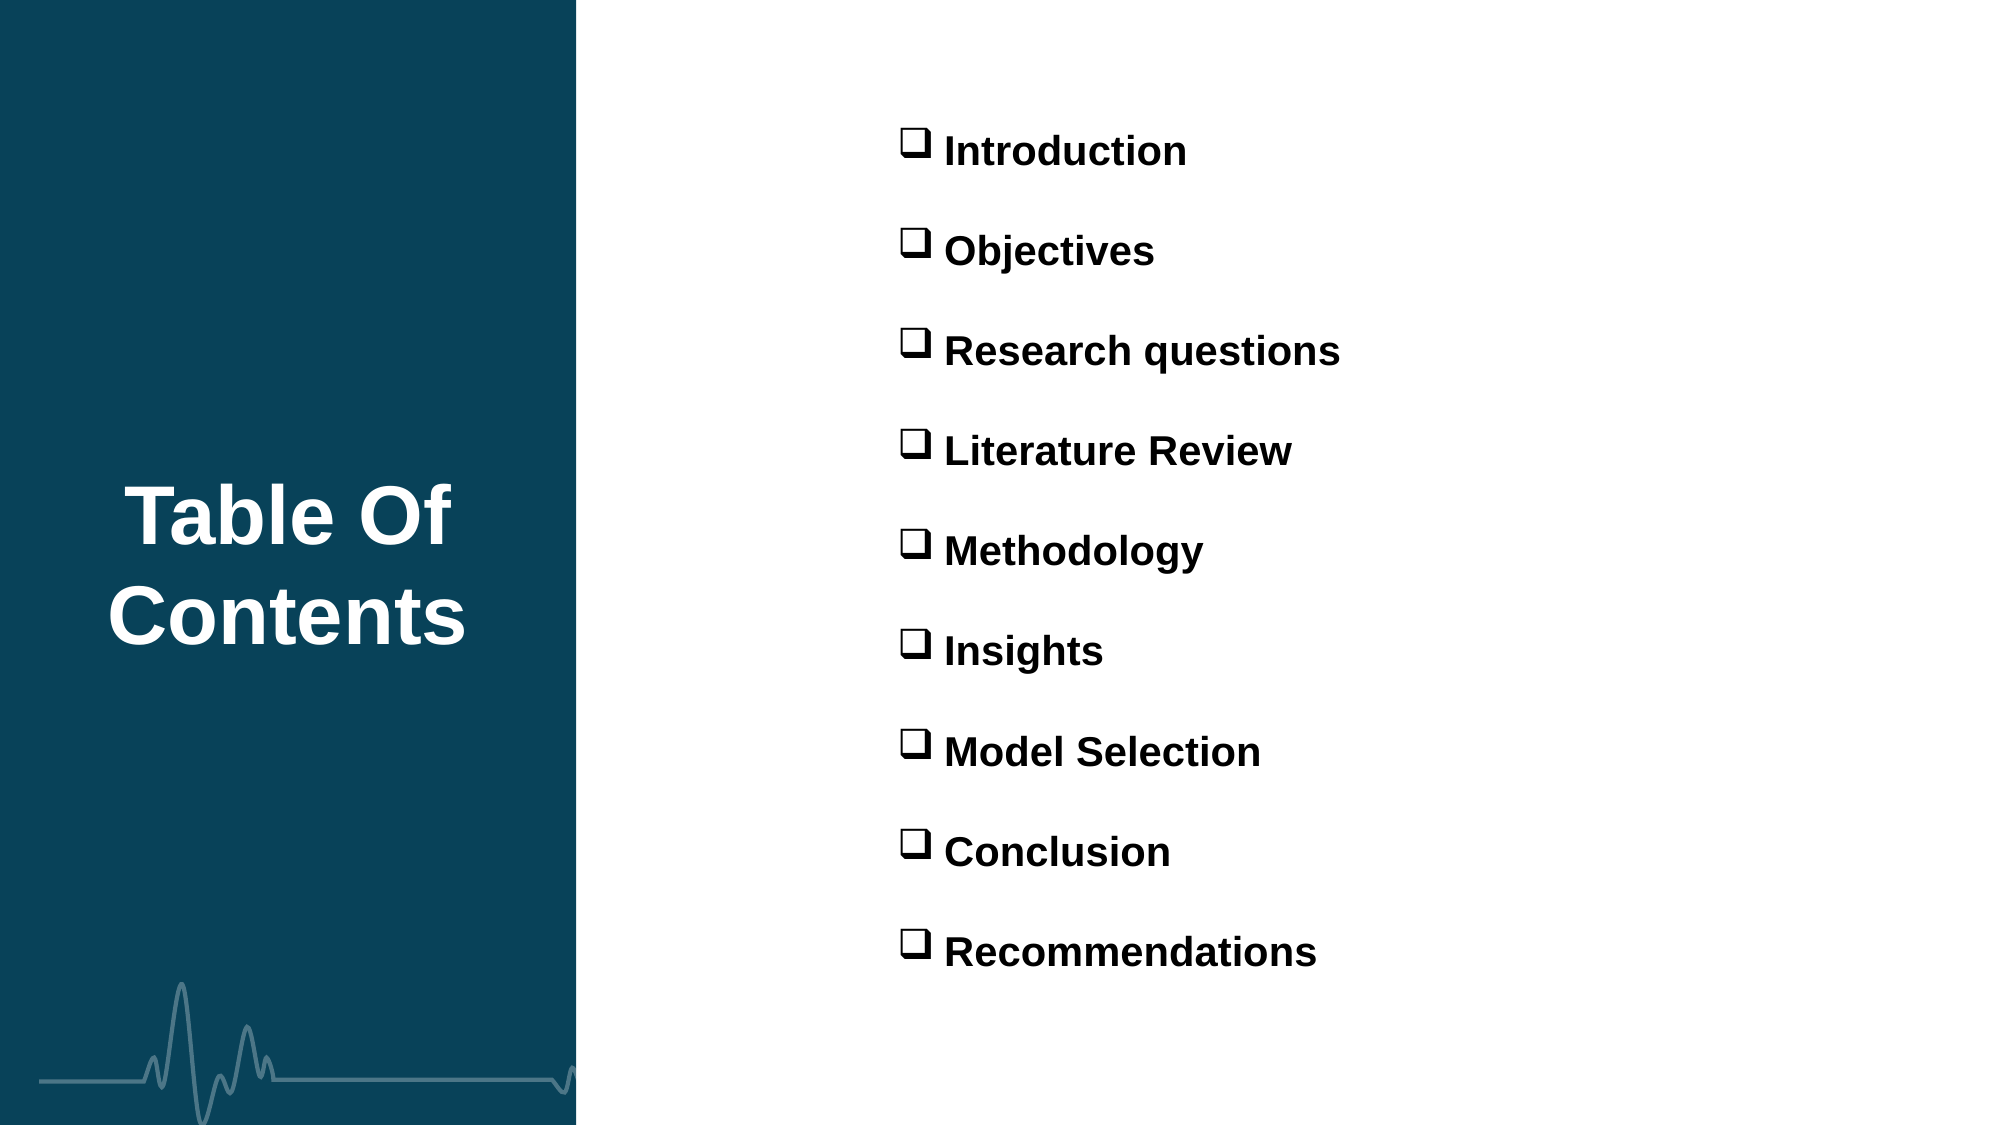

Introduction

Objectives

Research questions

Literature Review

Methodology

Insights

Model Selection

Conclusion

Recommendations

Table Of Contents